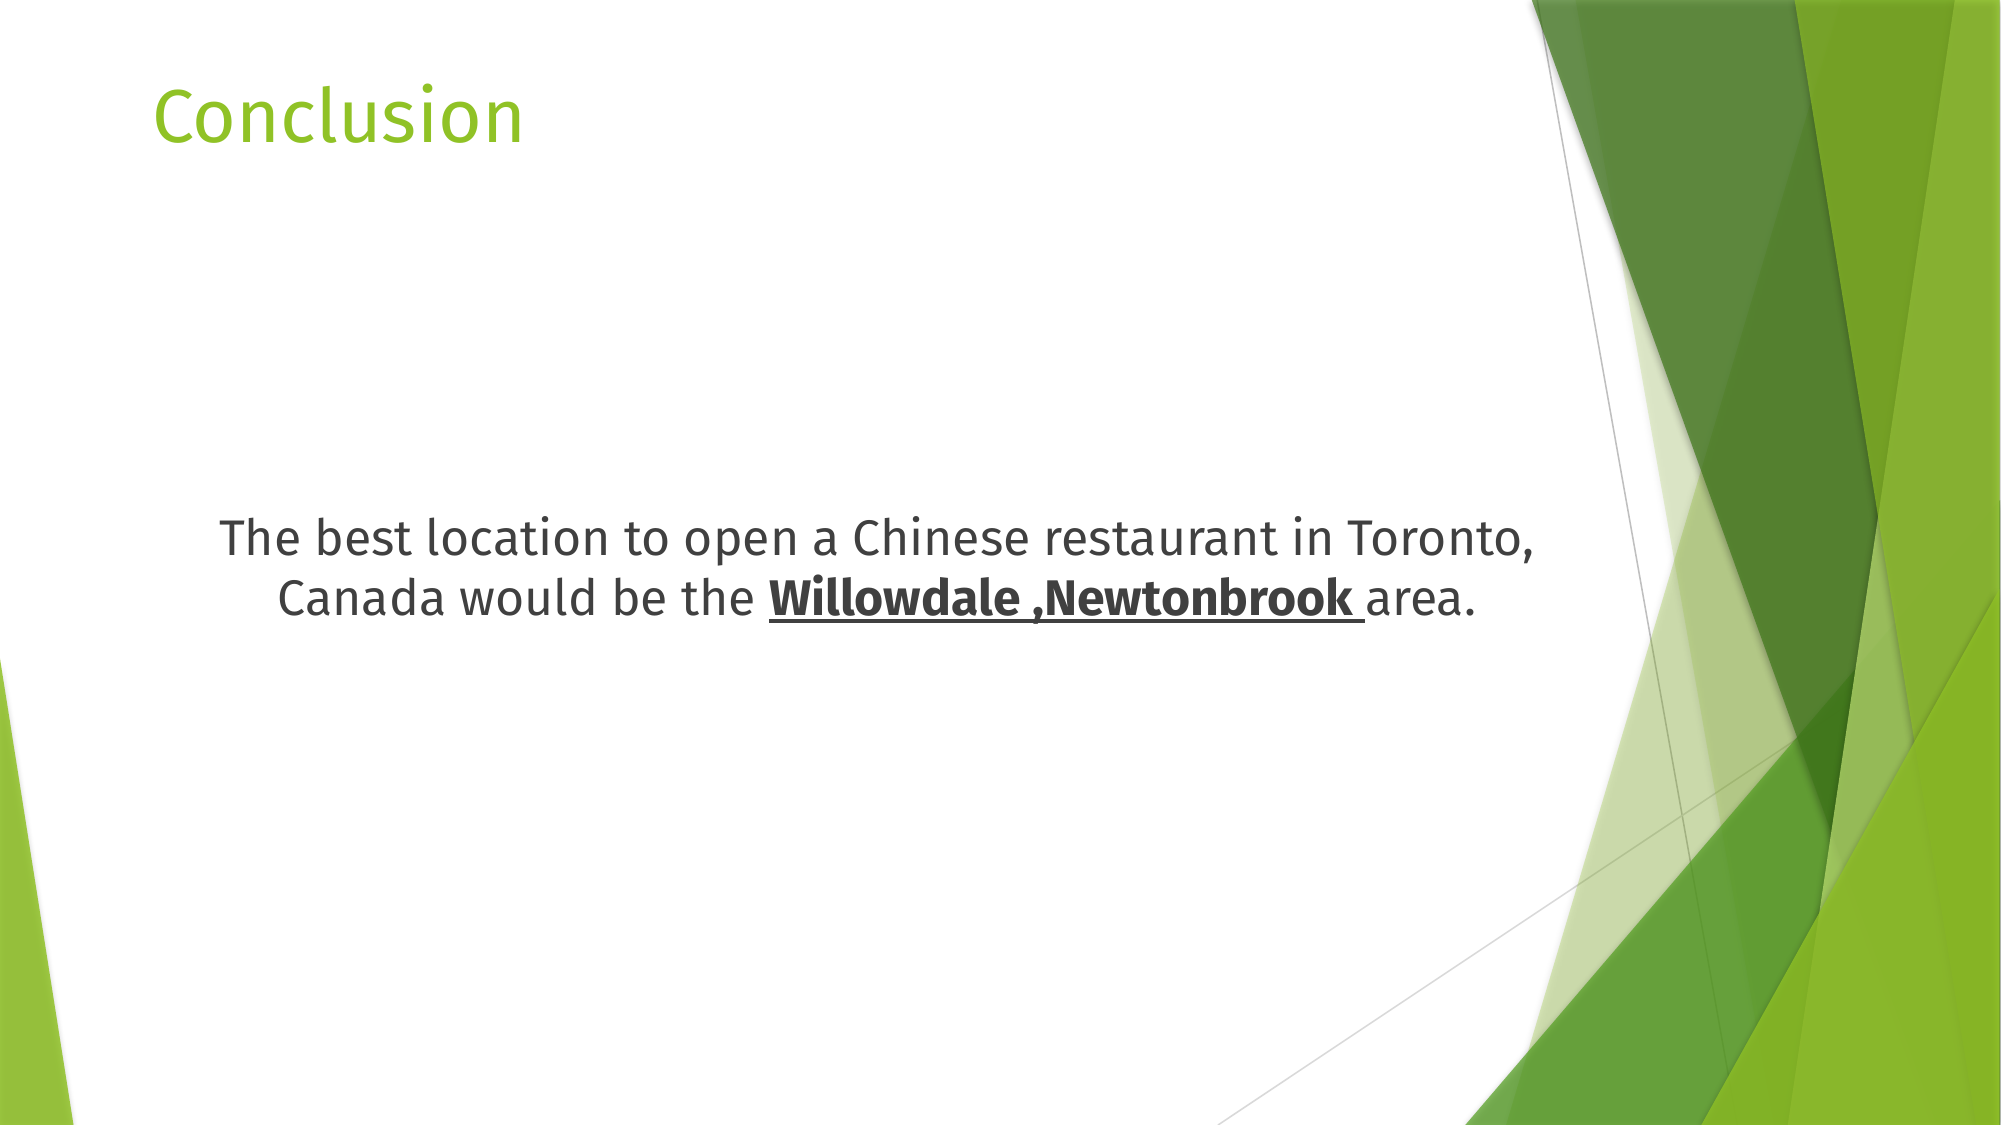

# Conclusion

The best location to open a Chinese restaurant in Toronto, Canada would be the Willowdale ,Newtonbrook area.